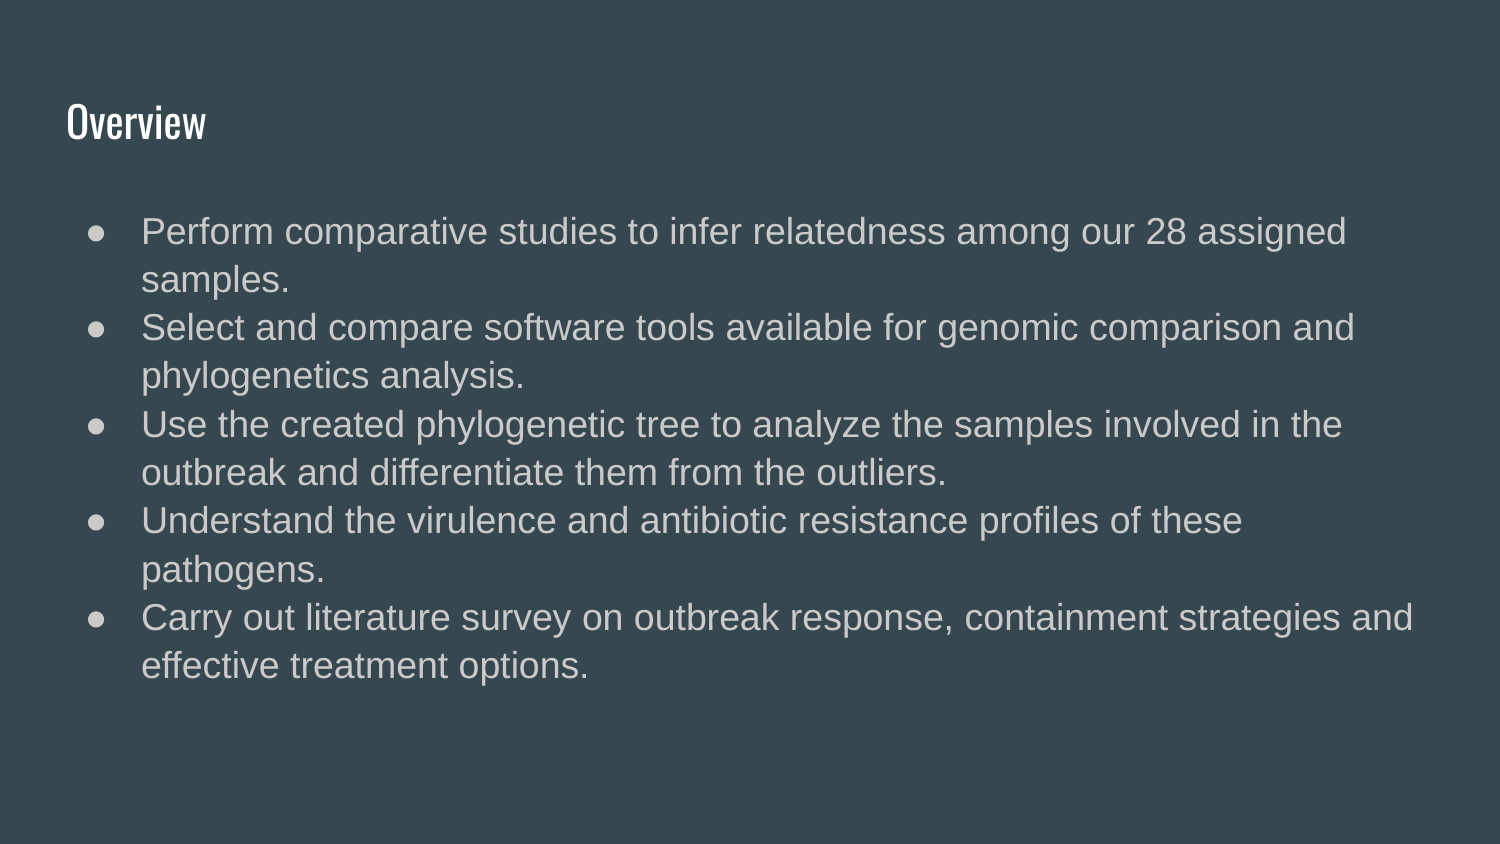

# Overview
Perform comparative studies to infer relatedness among our 28 assigned samples.
Select and compare software tools available for genomic comparison and phylogenetics analysis.
Use the created phylogenetic tree to analyze the samples involved in the outbreak and differentiate them from the outliers.
Understand the virulence and antibiotic resistance profiles of these pathogens.
Carry out literature survey on outbreak response, containment strategies and effective treatment options.